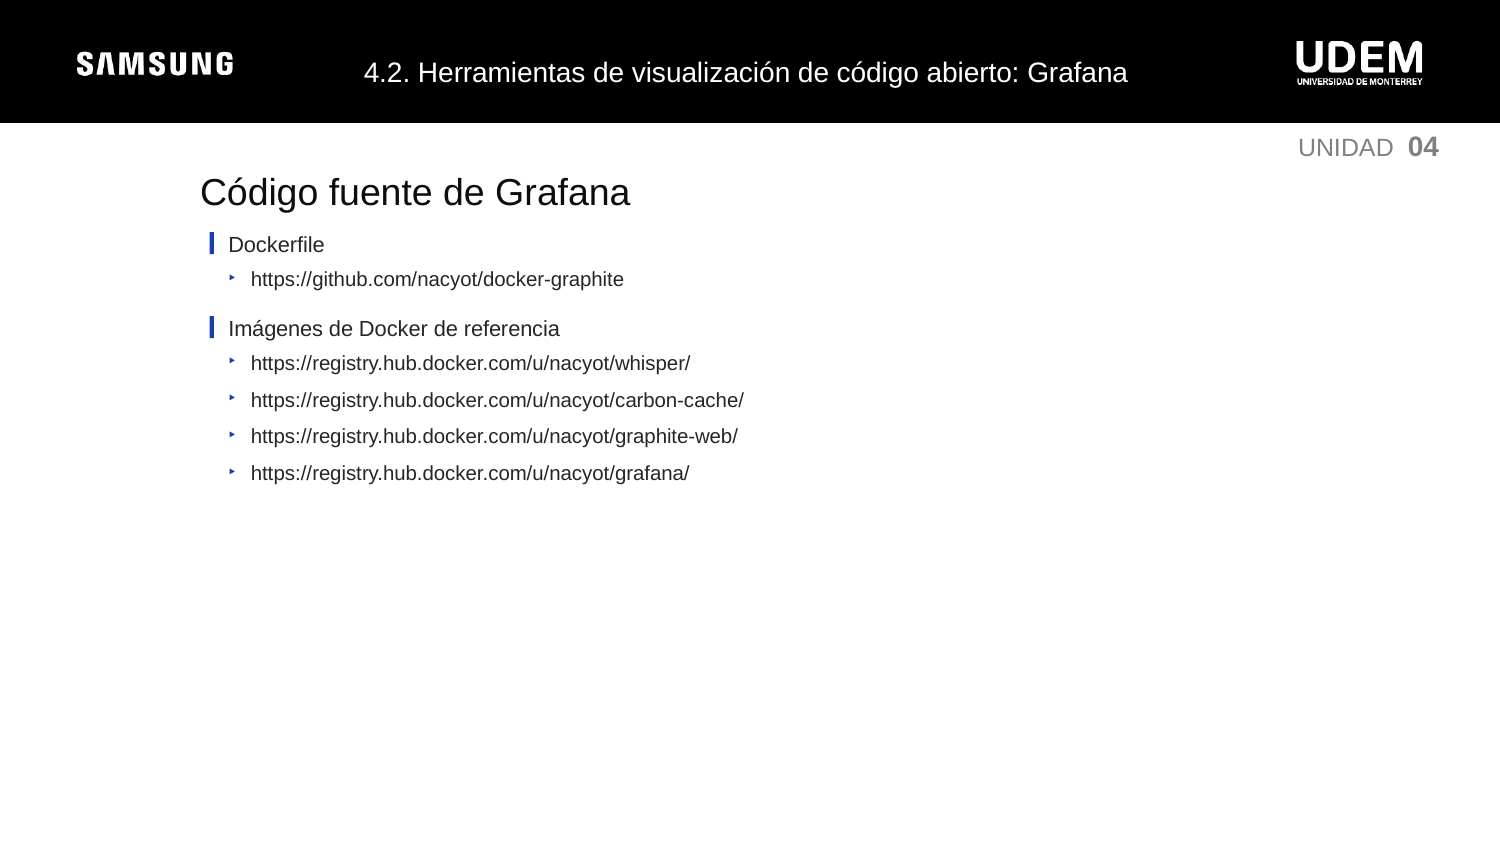

4.2. Herramientas de visualización de código abierto: Grafana
UNIDAD  04
Código fuente de Grafana
Dockerfile

https://github.com/nacyot/docker-graphite
Imágenes de Docker de referencia

https://registry.hub.docker.com/u/nacyot/whisper/
https://registry.hub.docker.com/u/nacyot/carbon-cache/
https://registry.hub.docker.com/u/nacyot/graphite-web/
https://registry.hub.docker.com/u/nacyot/grafana/